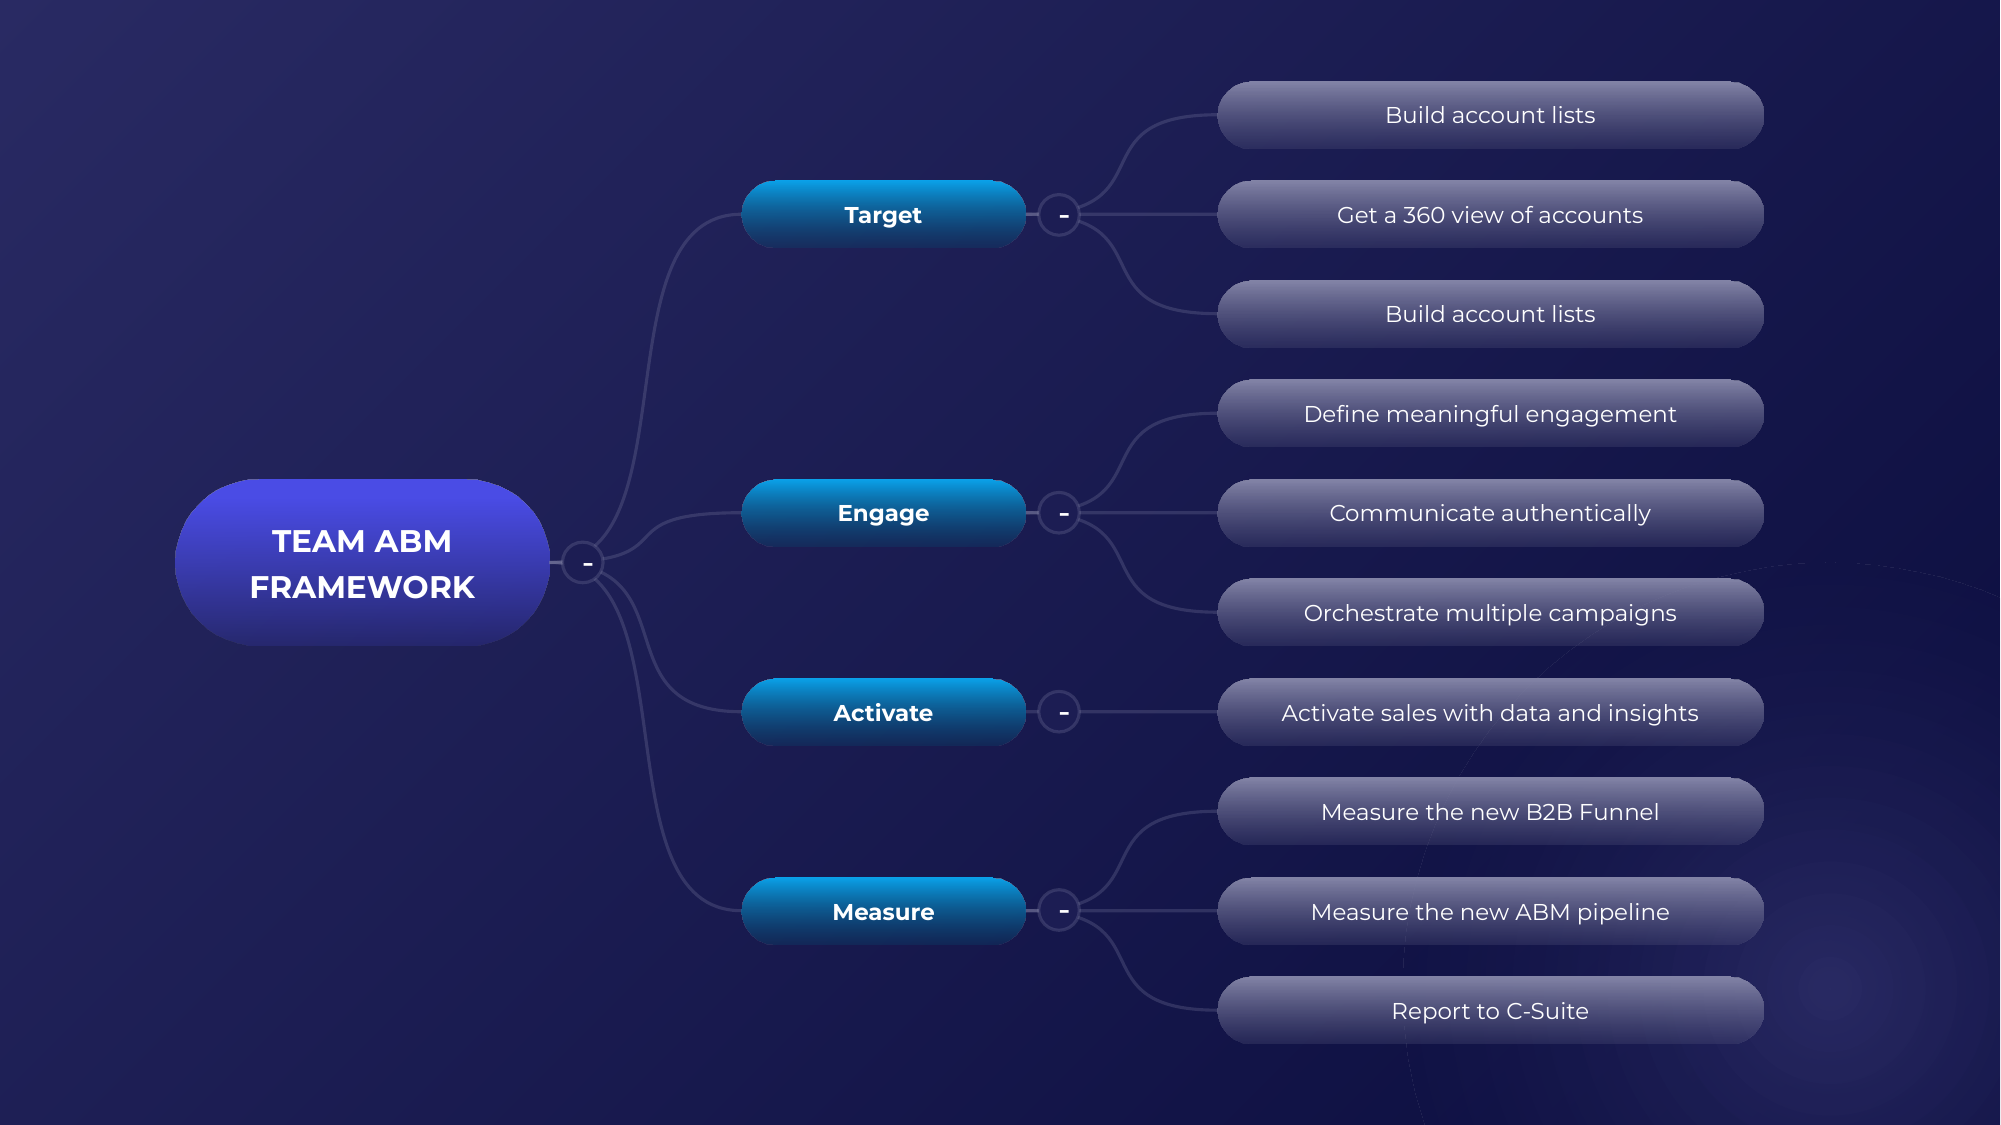

Build account lists
Get a 360 view of accounts
Build account lists
Define meaningful engagement
Communicate authentically
Orchestrate multiple campaigns
Activate sales with data and insights
Measure the new B2B Funnel
Measure the new ABM pipeline
Report to C-Suite
Target
Engage
Activate
Measure
TEAM ABM FRAMEWORK
-
-
-
-
-